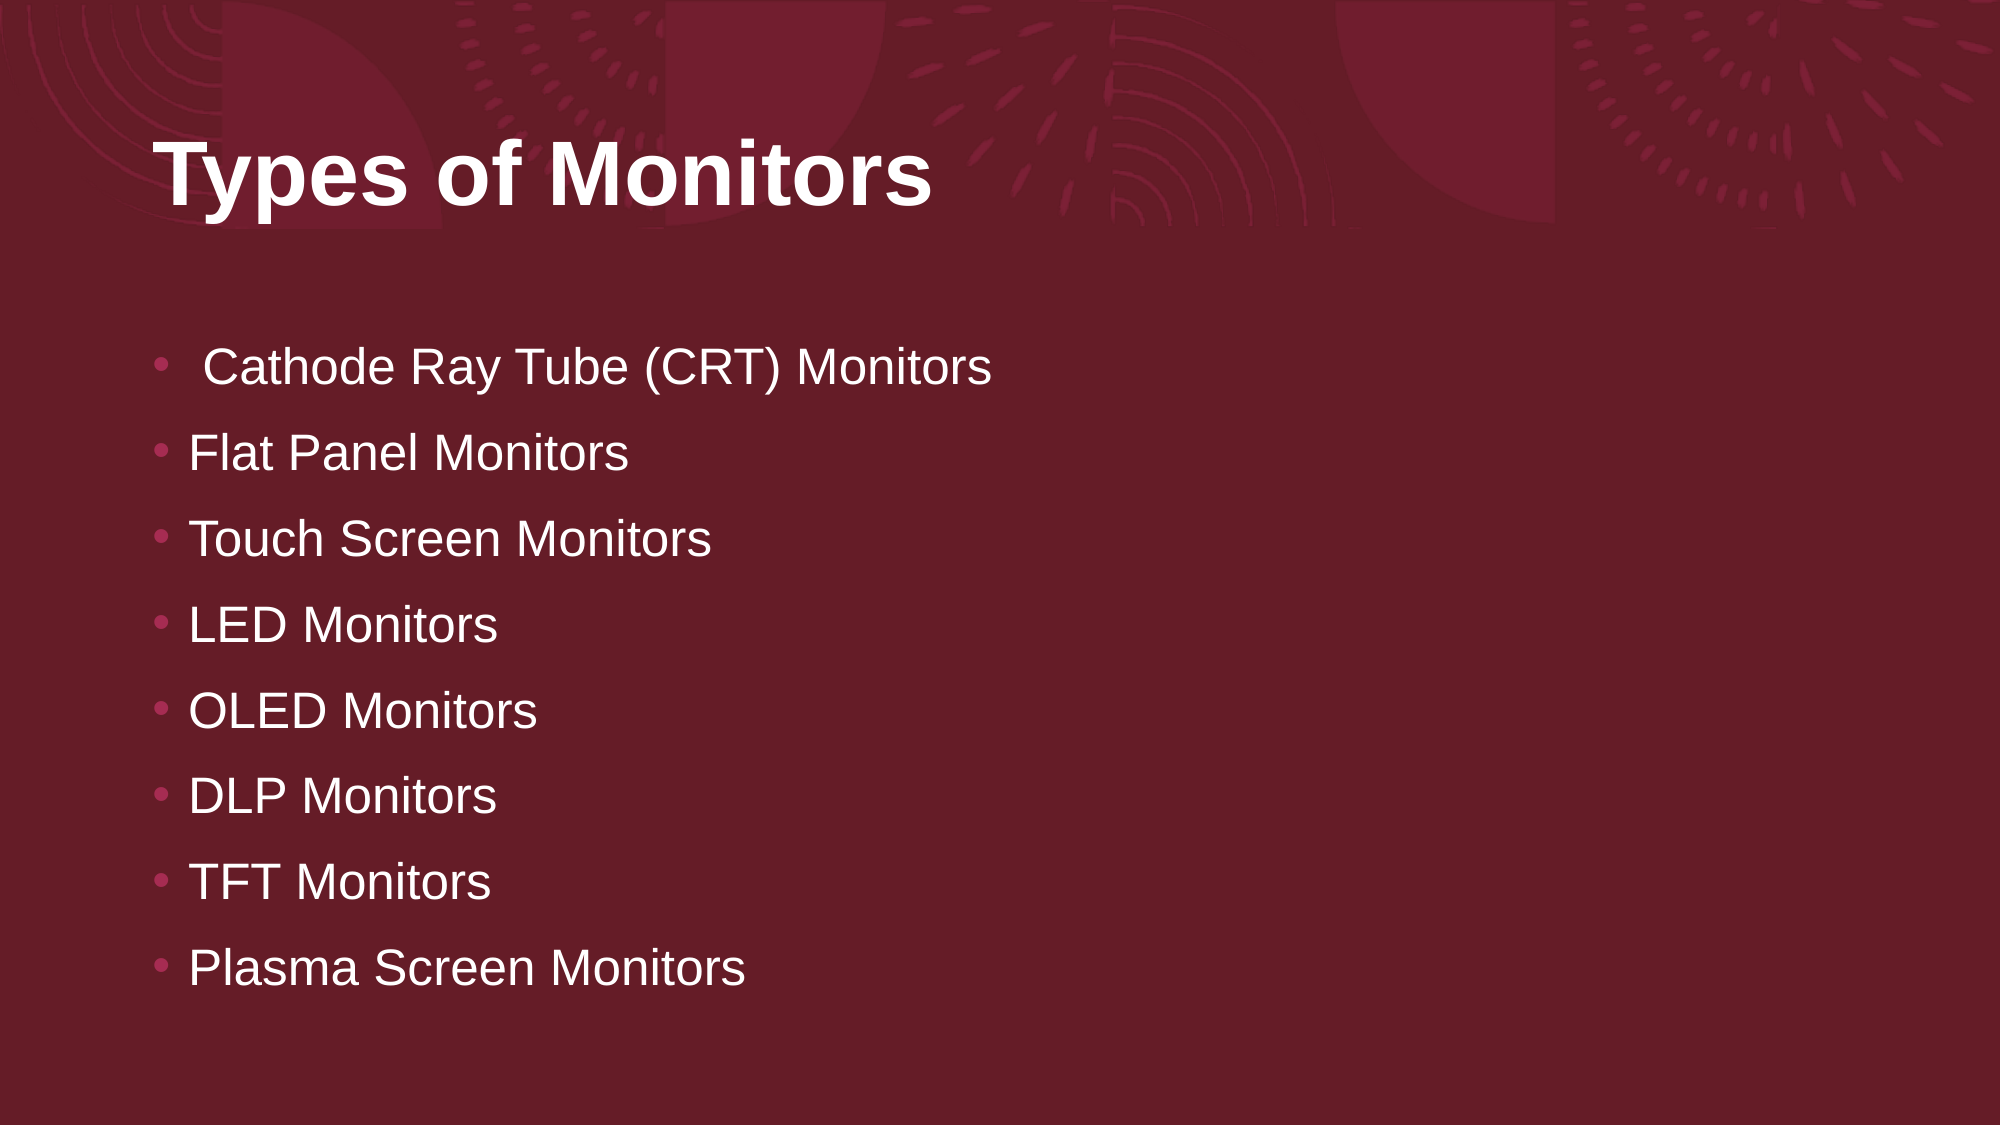

# Types of Monitors
 Cathode Ray Tube (CRT) Monitors
Flat Panel Monitors
Touch Screen Monitors
LED Monitors
OLED Monitors
DLP Monitors
TFT Monitors
Plasma Screen Monitors